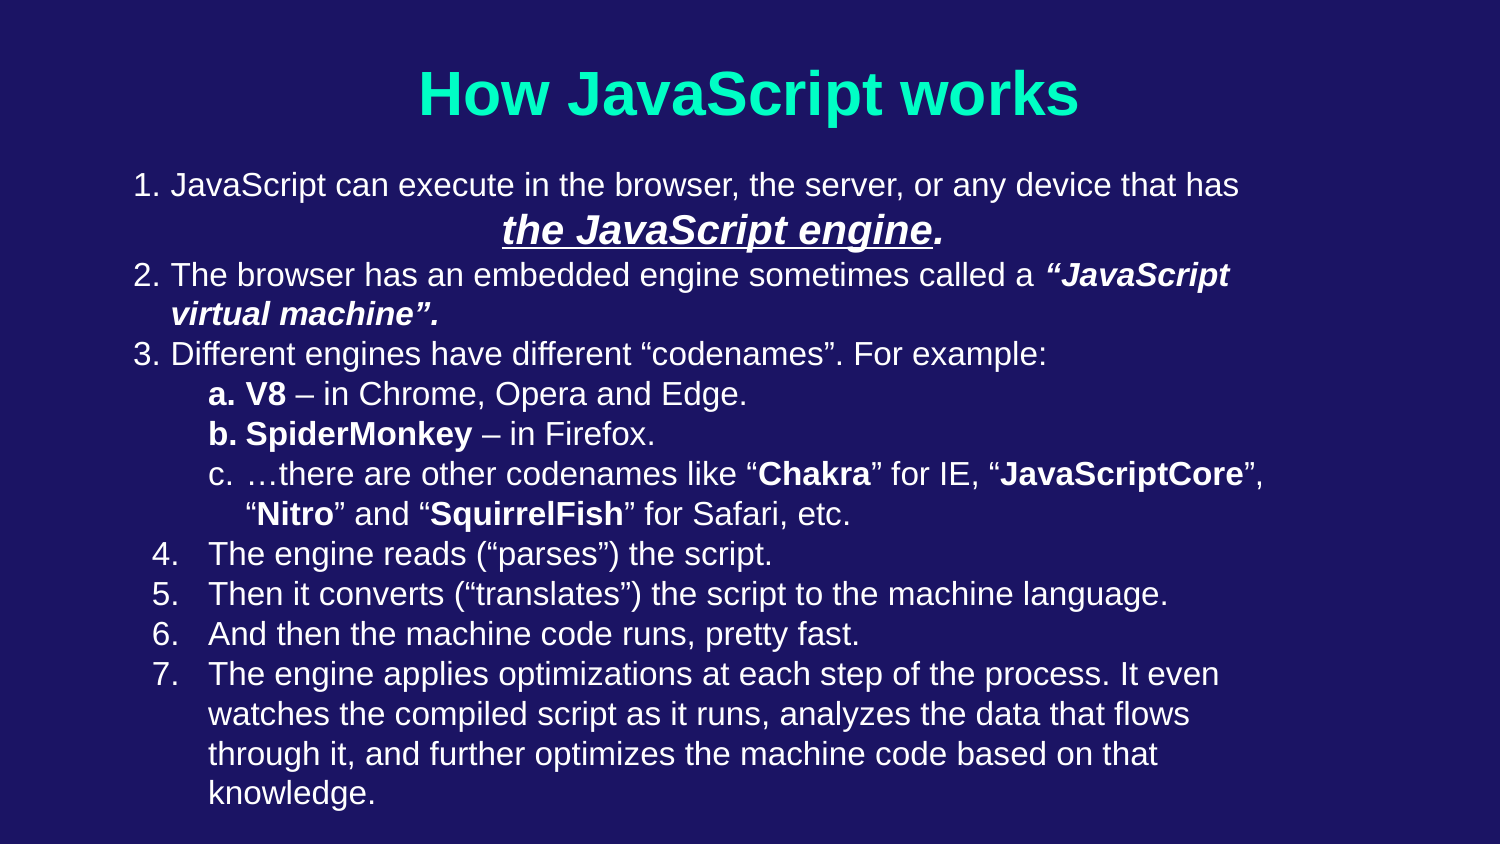

# How JavaScript works
JavaScript can execute in the browser, the server, or any device that has
 the JavaScript engine.
The browser has an embedded engine sometimes called a “JavaScript virtual machine”.
Different engines have different “codenames”. For example:
V8 – in Chrome, Opera and Edge.
SpiderMonkey – in Firefox.
…there are other codenames like “Chakra” for IE, “JavaScriptCore”, “Nitro” and “SquirrelFish” for Safari, etc.
The engine reads (“parses”) the script.
Then it converts (“translates”) the script to the machine language.
And then the machine code runs, pretty fast.
The engine applies optimizations at each step of the process. It even watches the compiled script as it runs, analyzes the data that flows through it, and further optimizes the machine code based on that knowledge.